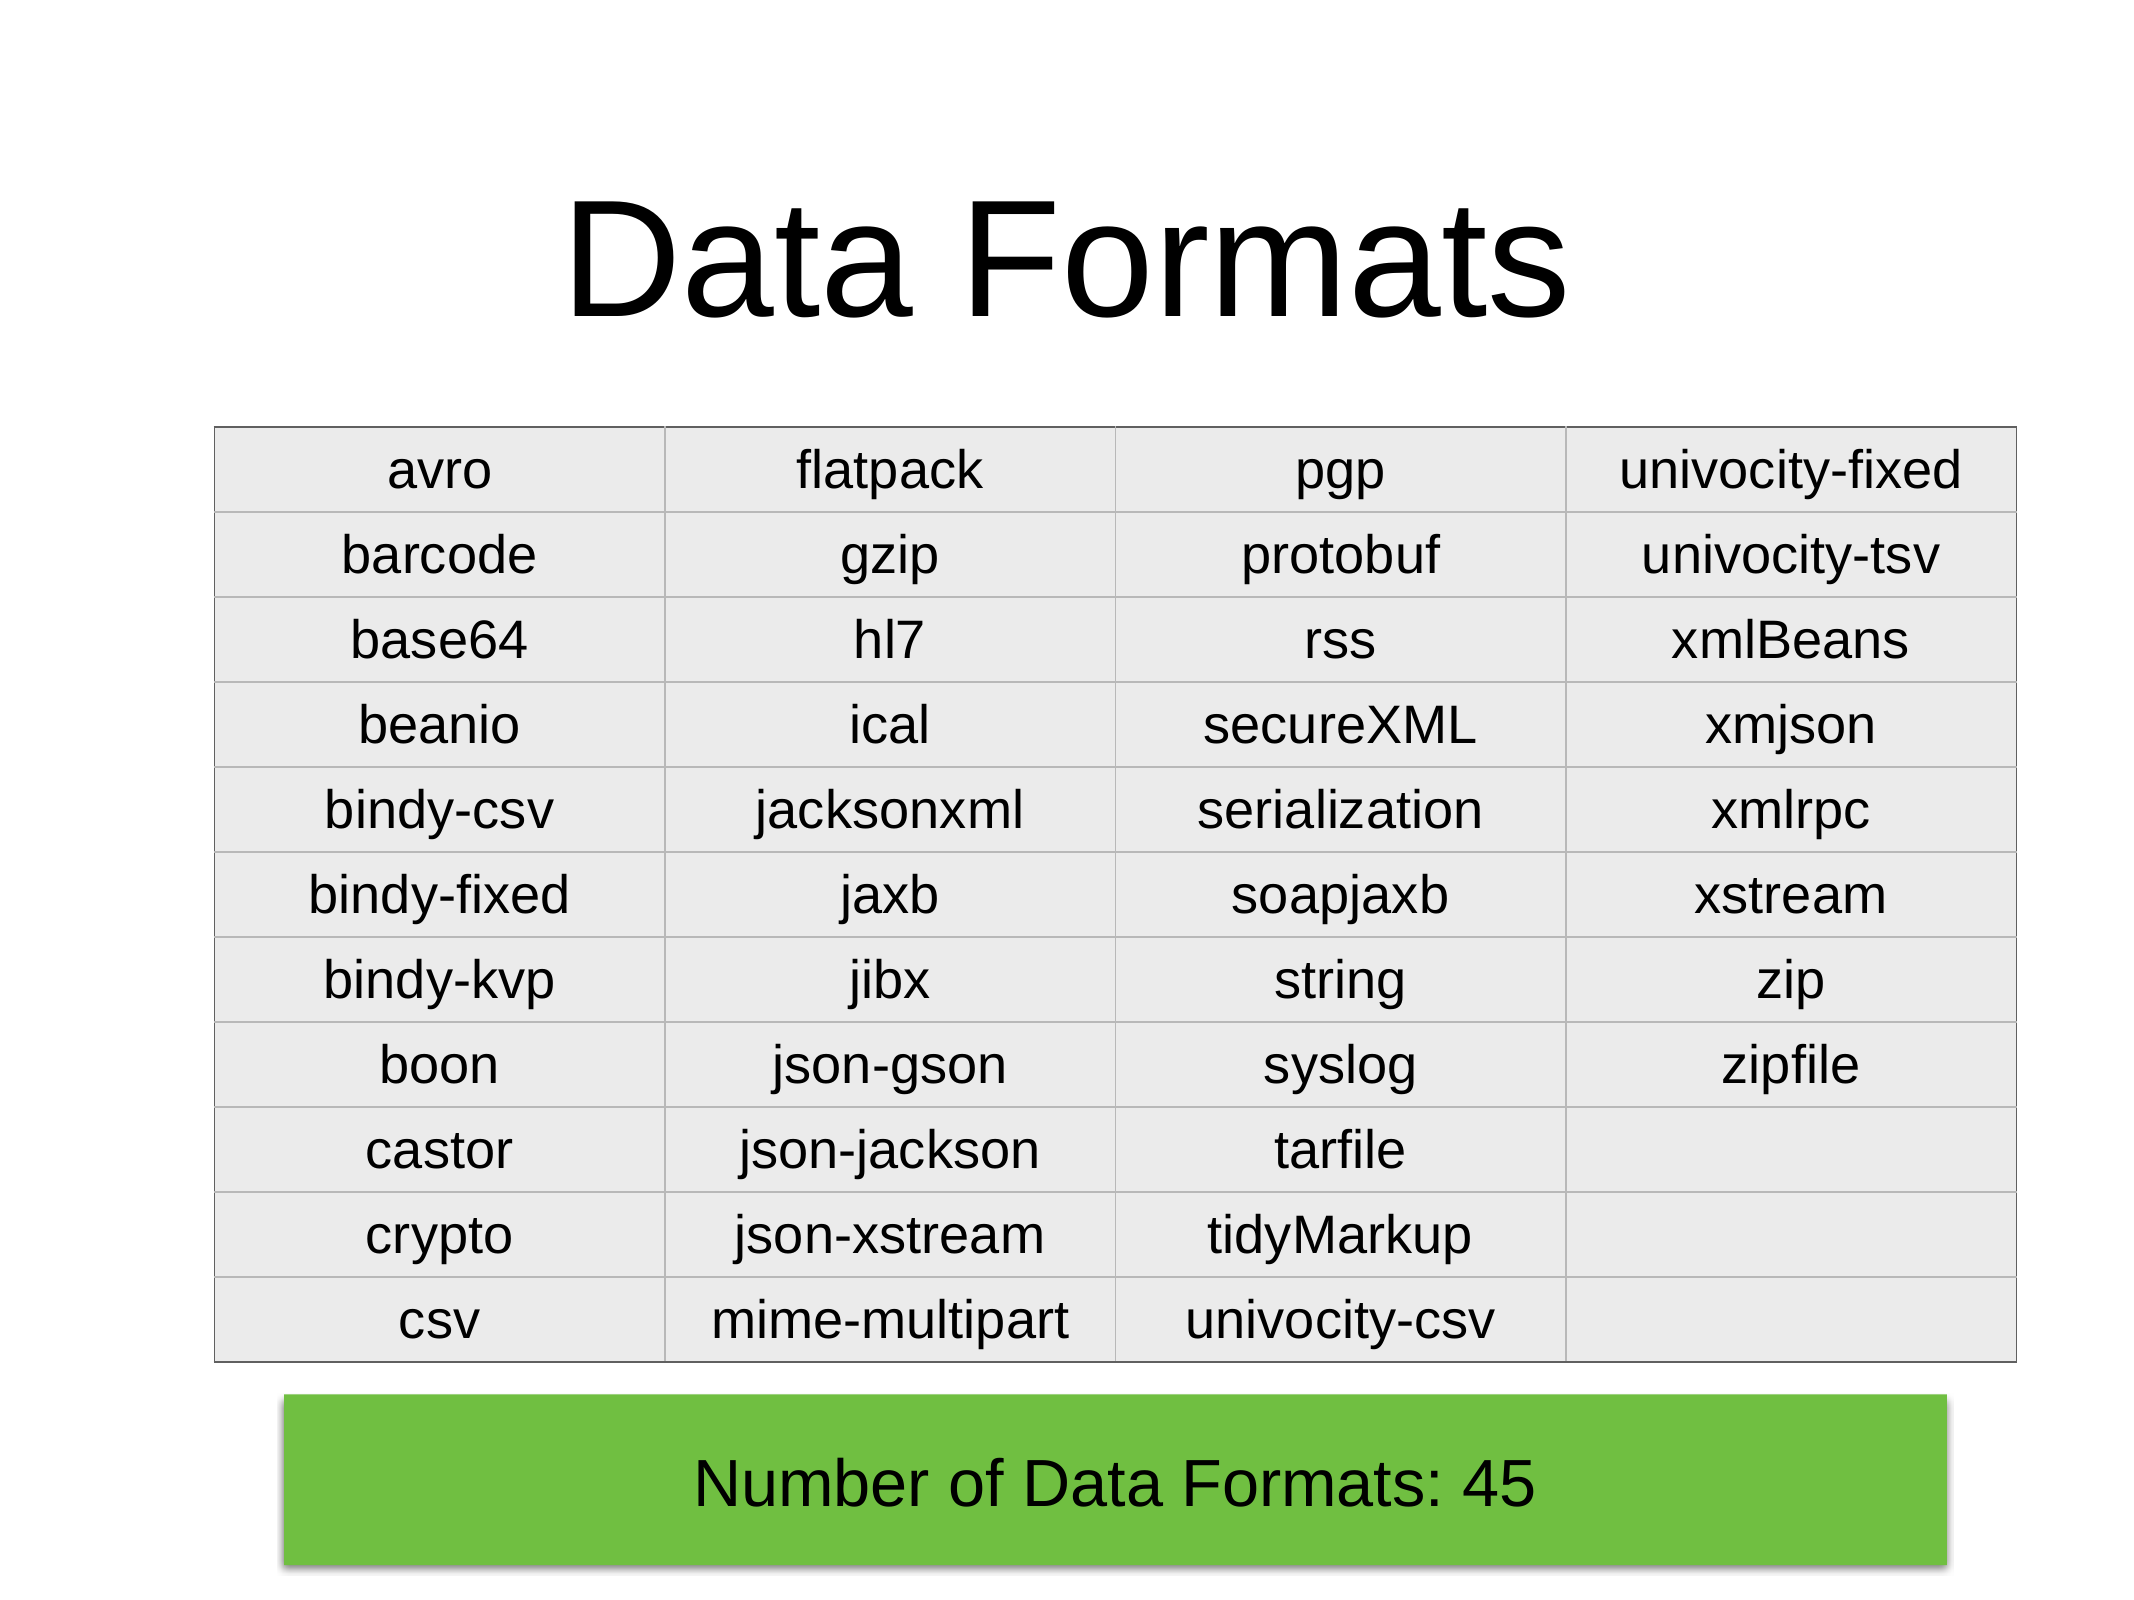

# Data Formats
| avro | flatpack | pgp | univocity-fixed |
| --- | --- | --- | --- |
| barcode | gzip | protobuf | univocity-tsv |
| base64 | hl7 | rss | xmlBeans |
| beanio | ical | secureXML | xmjson |
| bindy-csv | jacksonxml | serialization | xmlrpc |
| bindy-fixed | jaxb | soapjaxb | xstream |
| bindy-kvp | jibx | string | zip |
| boon | json-gson | syslog | zipfile |
| castor | json-jackson | tarfile |  |
| crypto | json-xstream | tidyMarkup |  |
| csv | mime-multipart | univocity-csv |  |
Number of Data Formats: 45